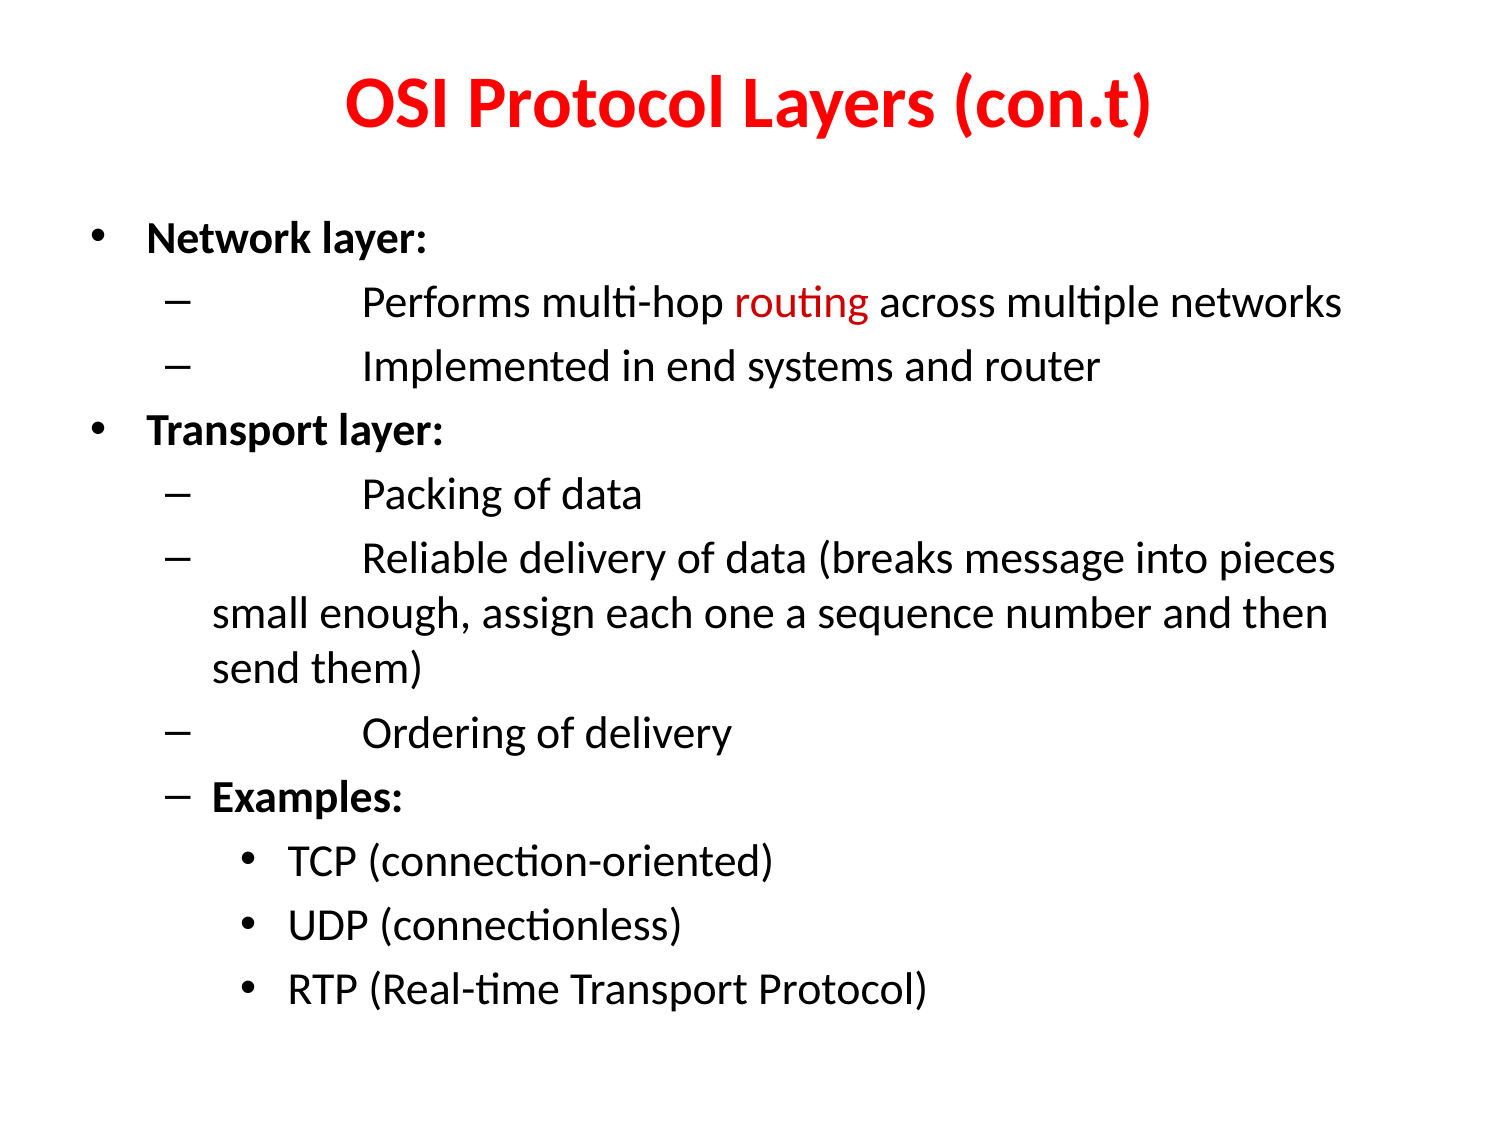

# OSI Protocol Layers (con.t)
Network layer:
	Performs multi-hop routing across multiple networks
	Implemented in end systems and router
Transport layer:
	Packing of data
	Reliable delivery of data (breaks message into pieces small enough, assign each one a sequence number and then send them)
	Ordering of delivery
Examples:
 TCP (connection-oriented)
 UDP (connectionless)
 RTP (Real-time Transport Protocol)

Unit-3 /  Dr Komarasamy G
263